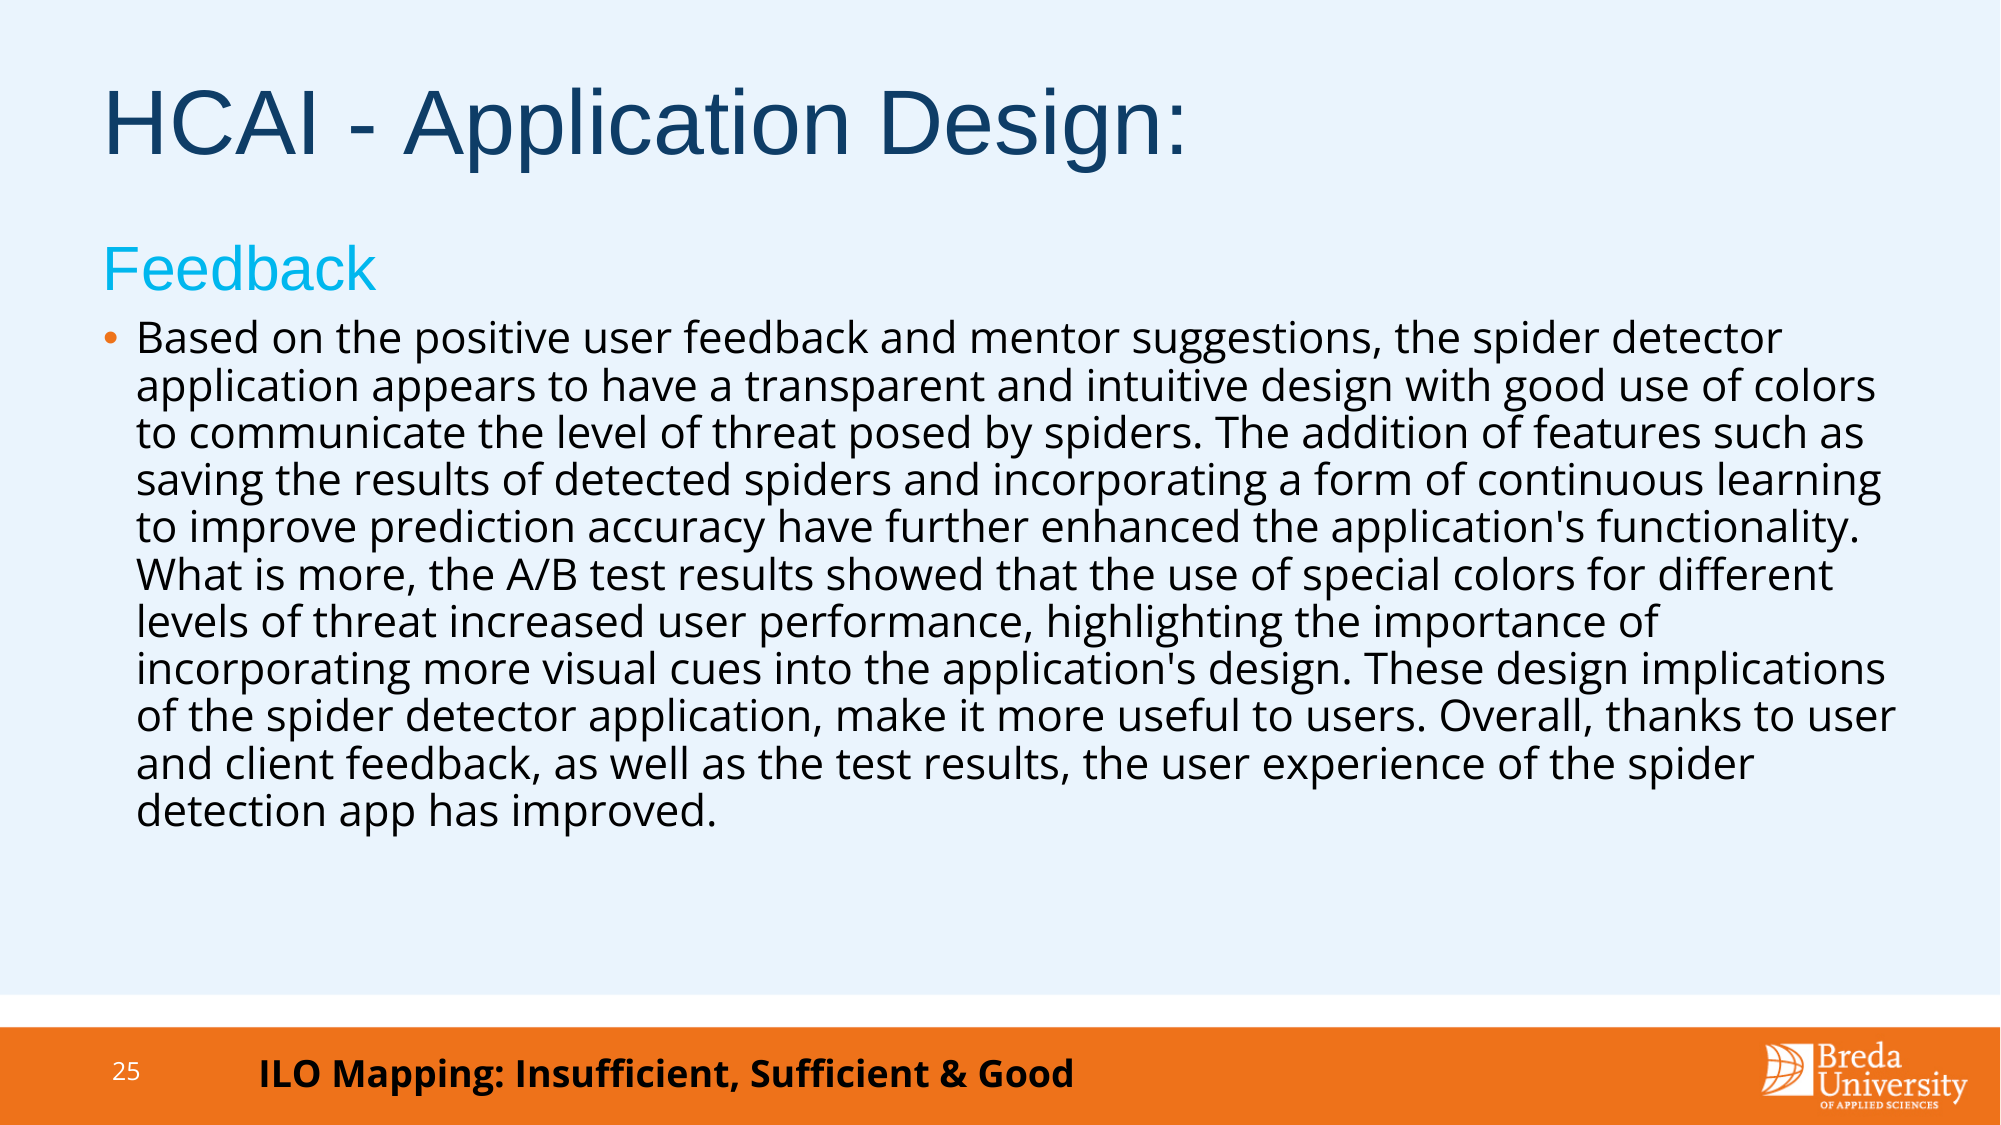

# HCAI - Application Design:
Feedback
Based on the positive user feedback and mentor suggestions, the spider detector application appears to have a transparent and intuitive design with good use of colors to communicate the level of threat posed by spiders. The addition of features such as saving the results of detected spiders and incorporating a form of continuous learning to improve prediction accuracy have further enhanced the application's functionality. What is more, the A/B test results showed that the use of special colors for different levels of threat increased user performance, highlighting the importance of incorporating more visual cues into the application's design. These design implications of the spider detector application, make it more useful to users. Overall, thanks to user and client feedback, as well as the test results, the user experience of the spider detection app has improved.

25
ILO Mapping: Insufficient, Sufficient & Good